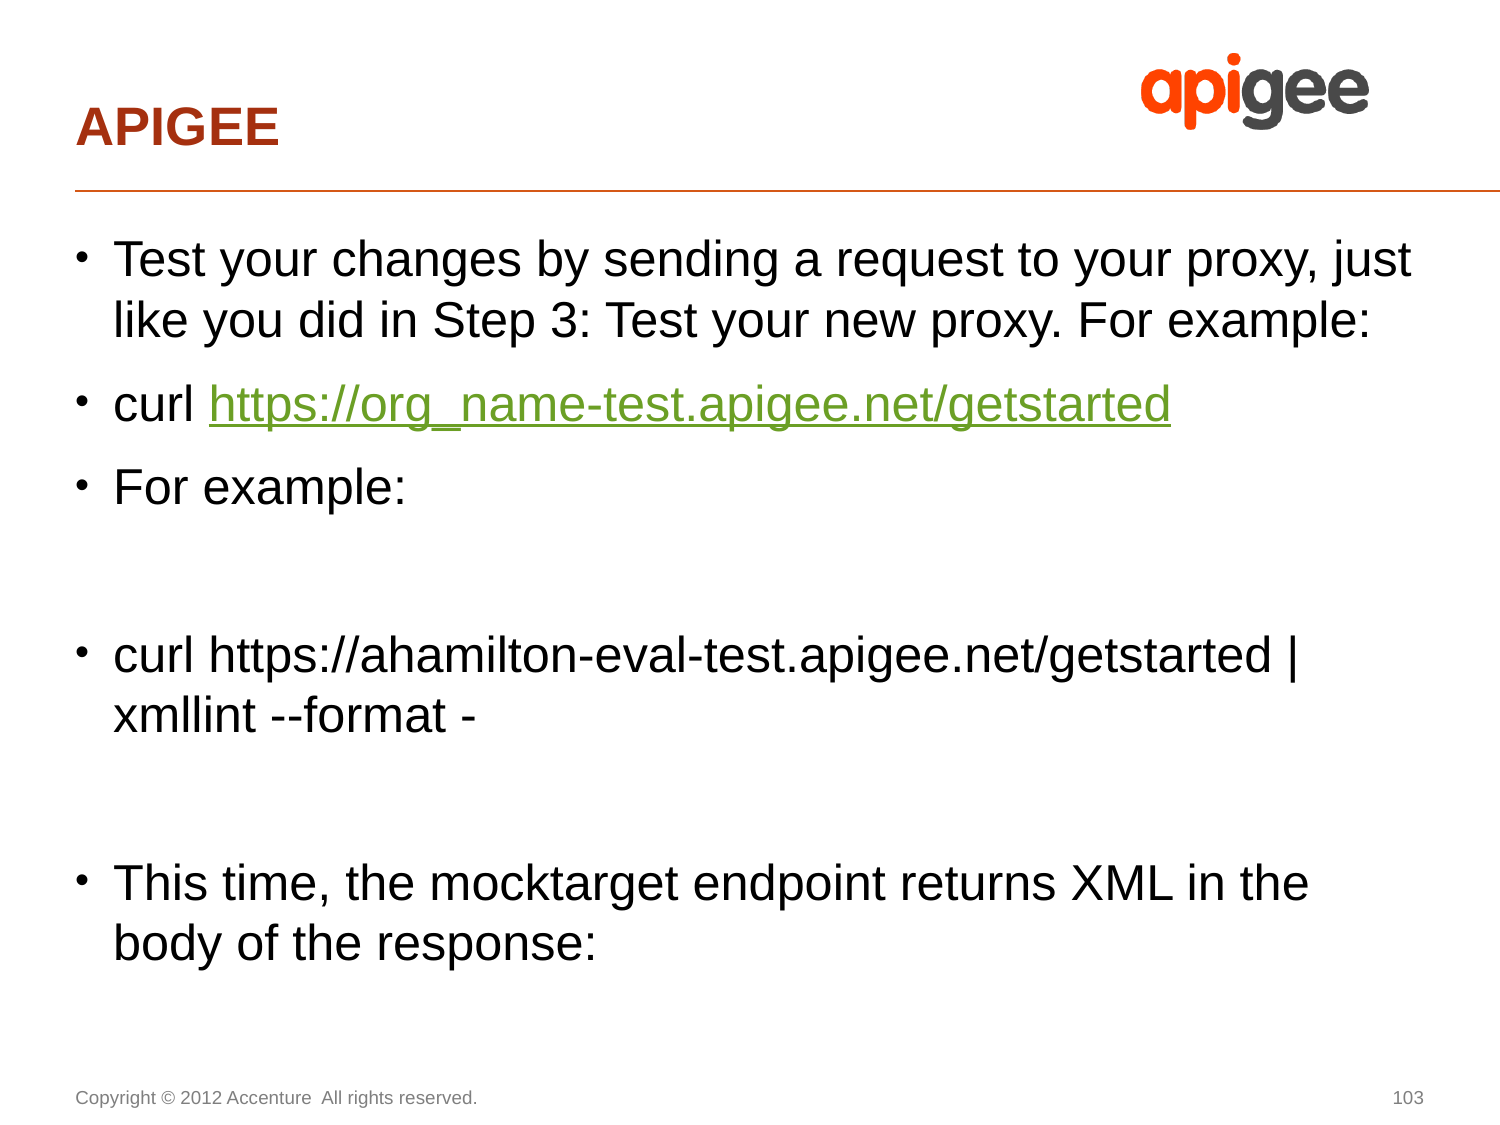

# APIGEE
Test your changes by sending a request to your proxy, just like you did in Step 3: Test your new proxy. For example:
curl https://org_name-test.apigee.net/getstarted
For example:

curl https://ahamilton-eval-test.apigee.net/getstarted | xmllint --format -

This time, the mocktarget endpoint returns XML in the body of the response: